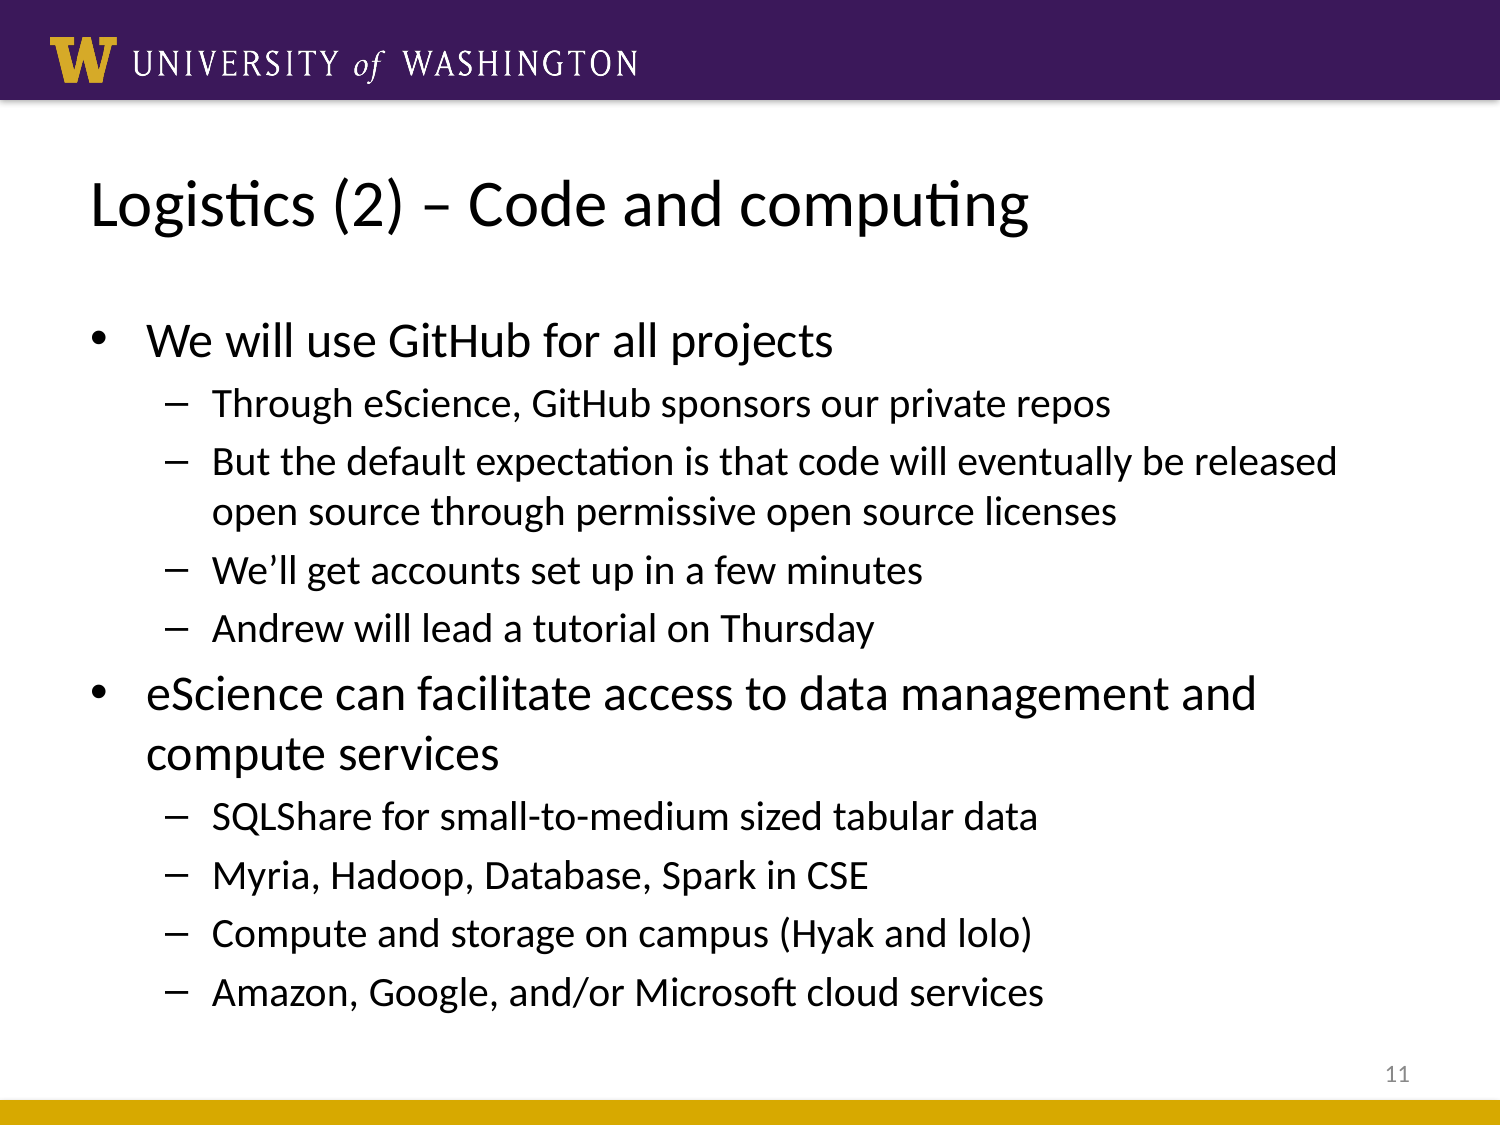

# Logistics (2) – Code and computing
We will use GitHub for all projects
Through eScience, GitHub sponsors our private repos
But the default expectation is that code will eventually be released open source through permissive open source licenses
We’ll get accounts set up in a few minutes
Andrew will lead a tutorial on Thursday
eScience can facilitate access to data management and compute services
SQLShare for small-to-medium sized tabular data
Myria, Hadoop, Database, Spark in CSE
Compute and storage on campus (Hyak and lolo)
Amazon, Google, and/or Microsoft cloud services
11